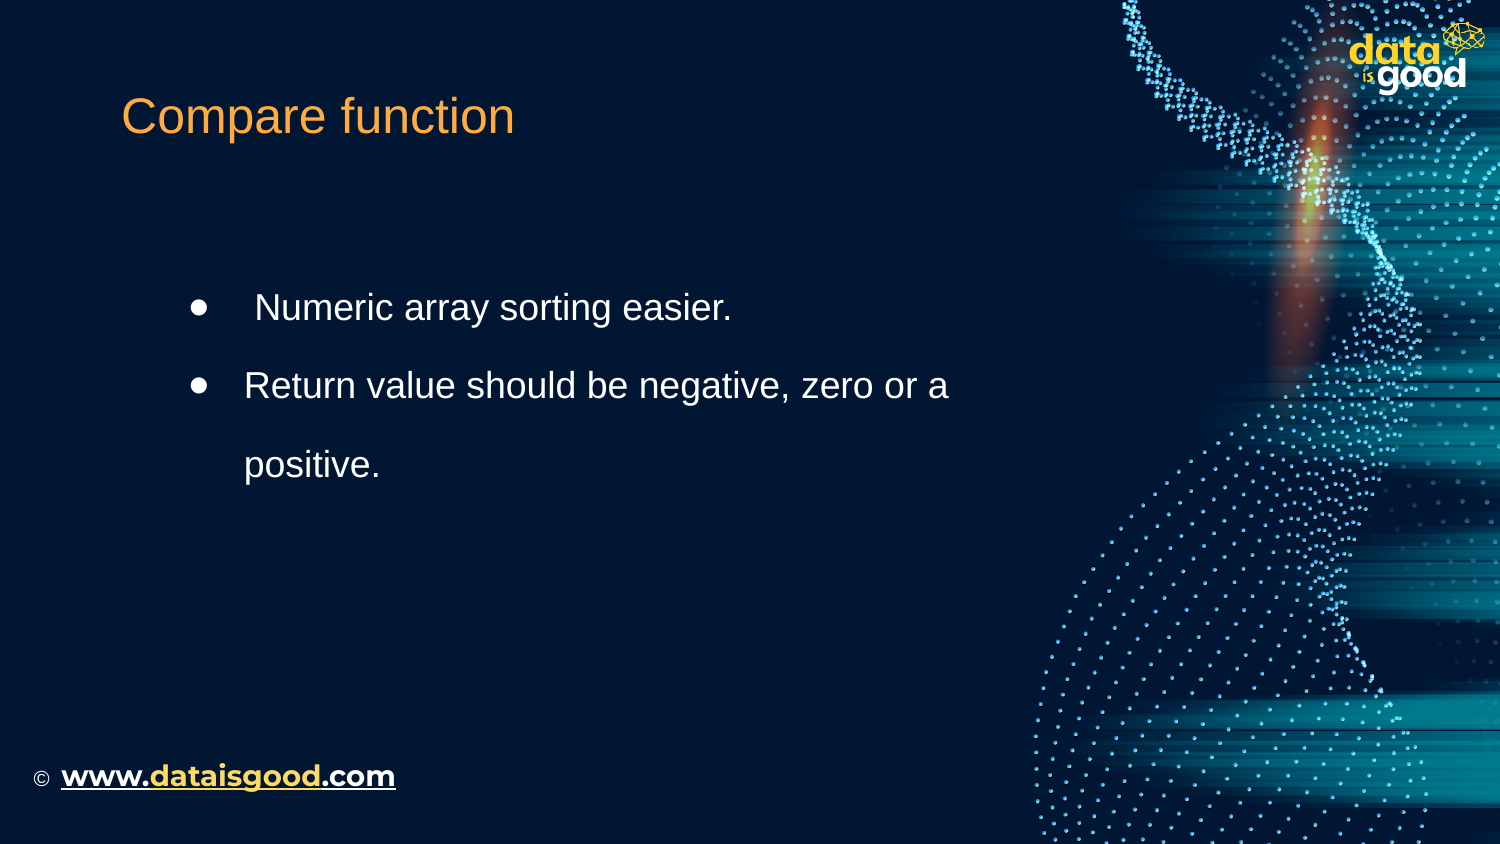

# Compare function
 Numeric array sorting easier.
Return value should be negative, zero or a positive.